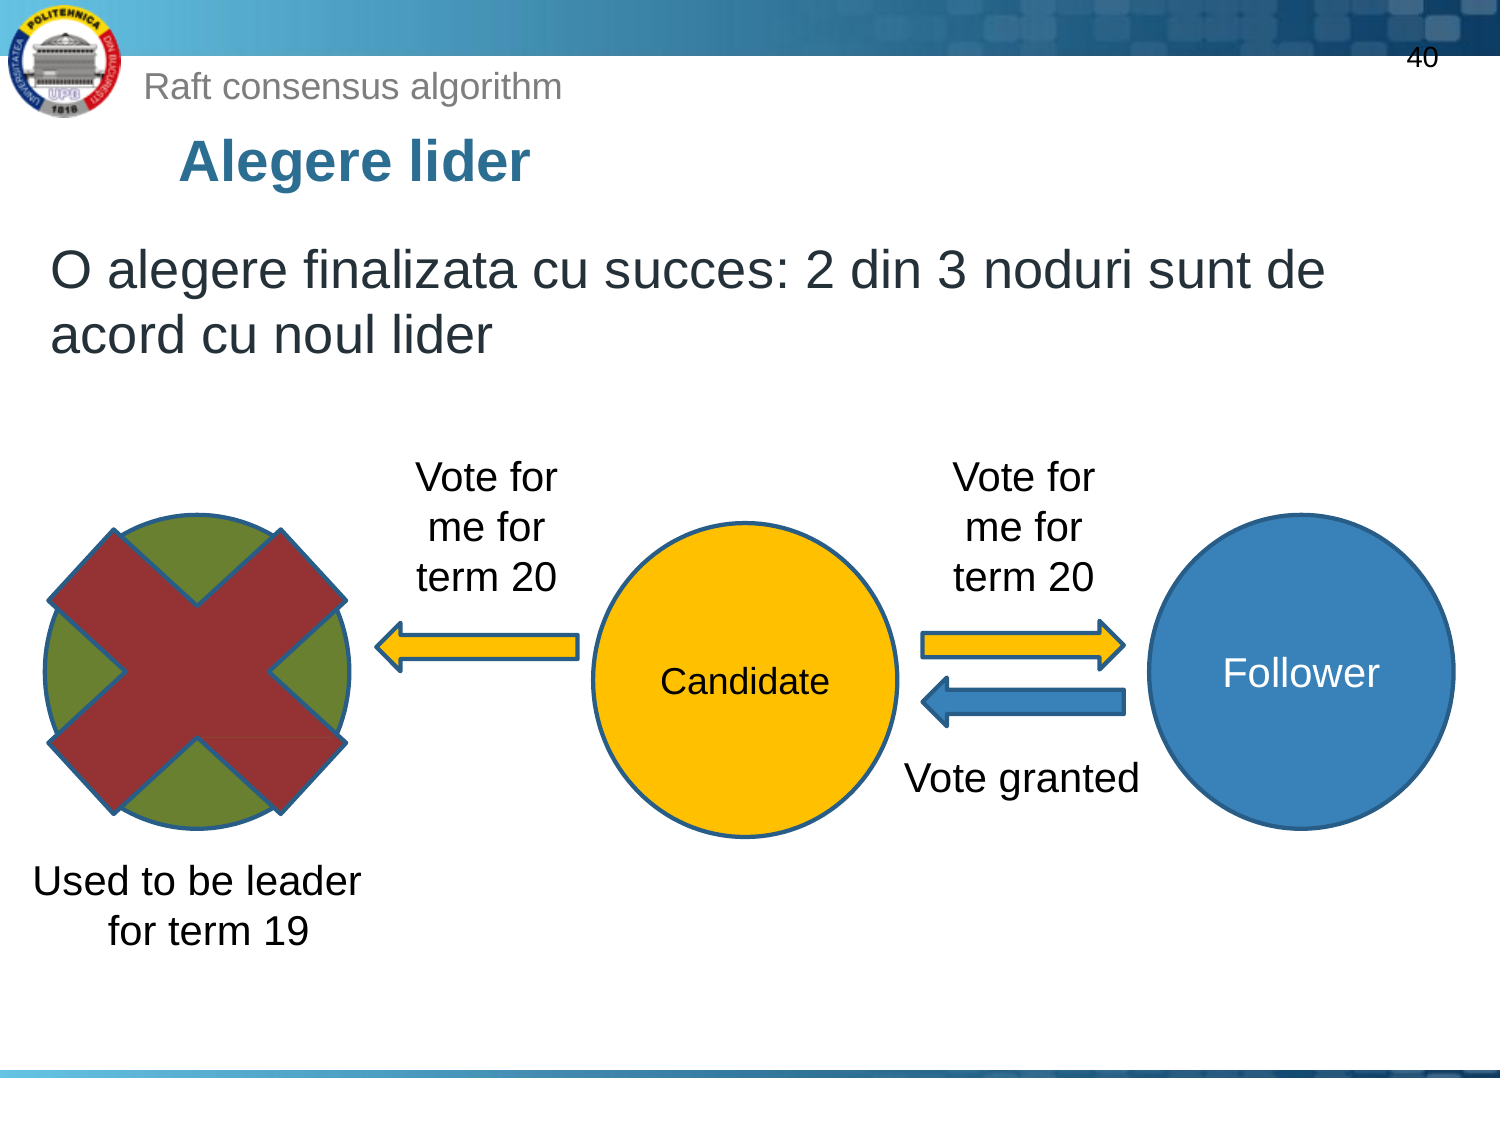

40
Raft consensus algorithm
# Alegere lider
O alegere finalizata cu succes: 2 din 3 noduri sunt de acord cu noul lider
Vote for  me for  term 20
Vote for  me for  term 20

Follower
Candidate

Vote granted
Used to be leader  for term 19